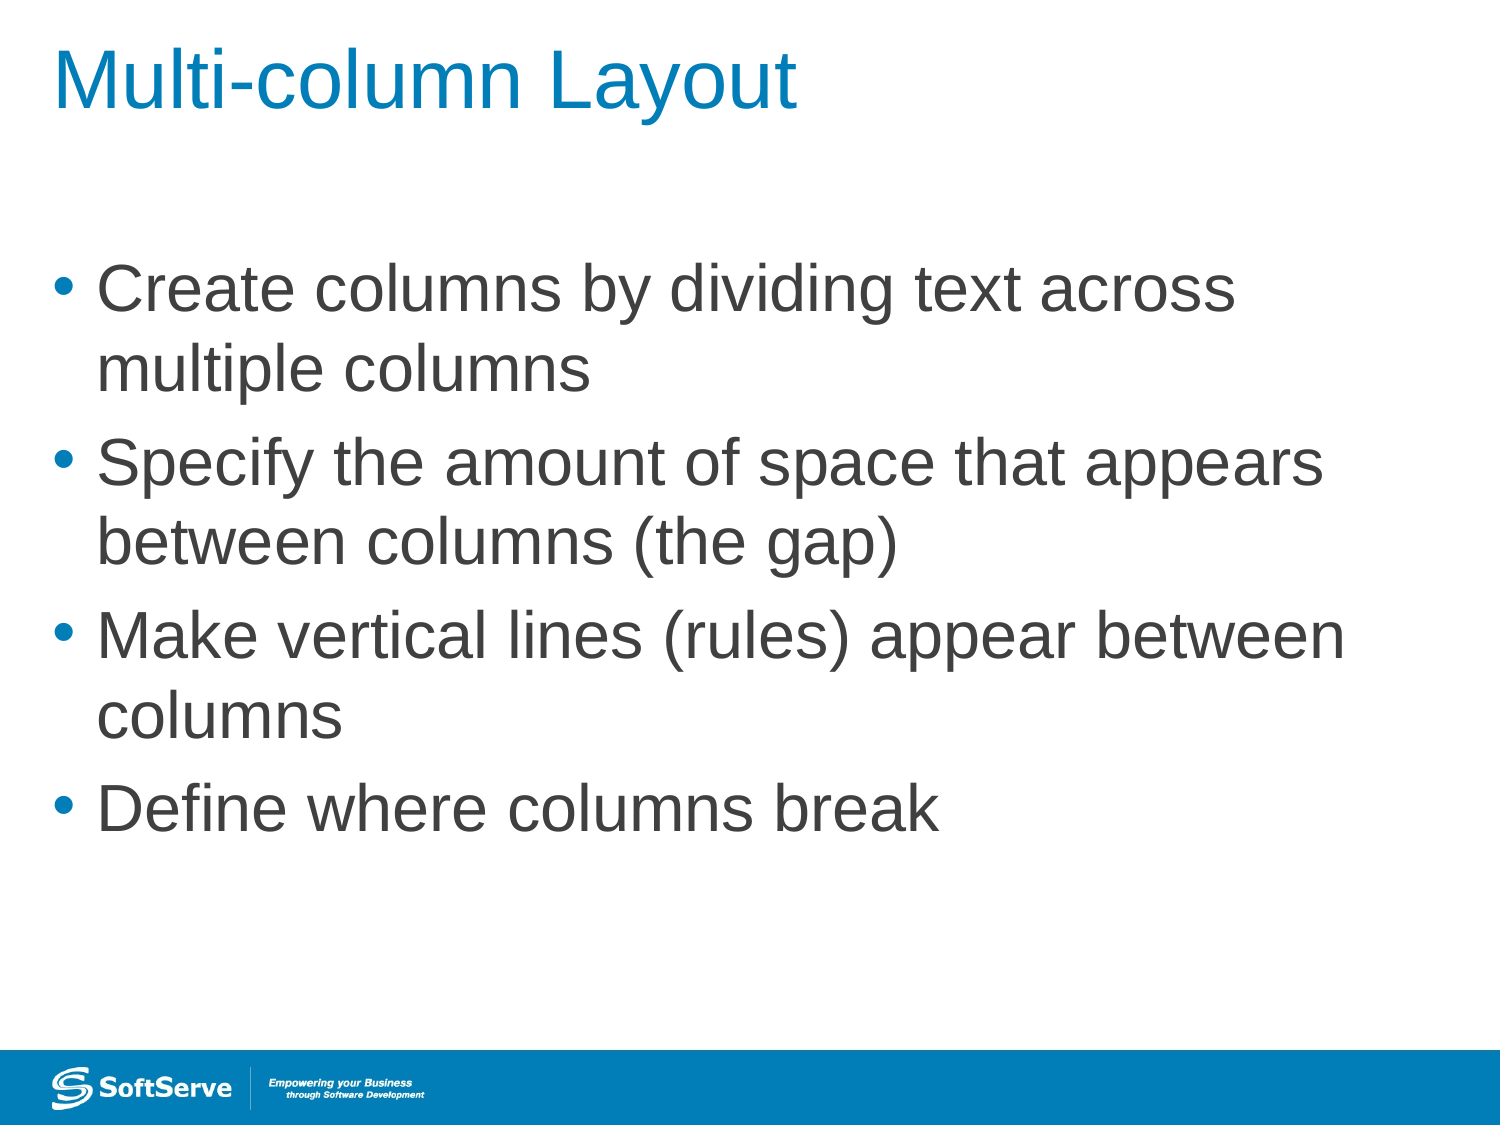

# Multi-column Layout
Create columns by dividing text across multiple columns
Specify the amount of space that appears between columns (the gap)
Make vertical lines (rules) appear between columns
Define where columns break